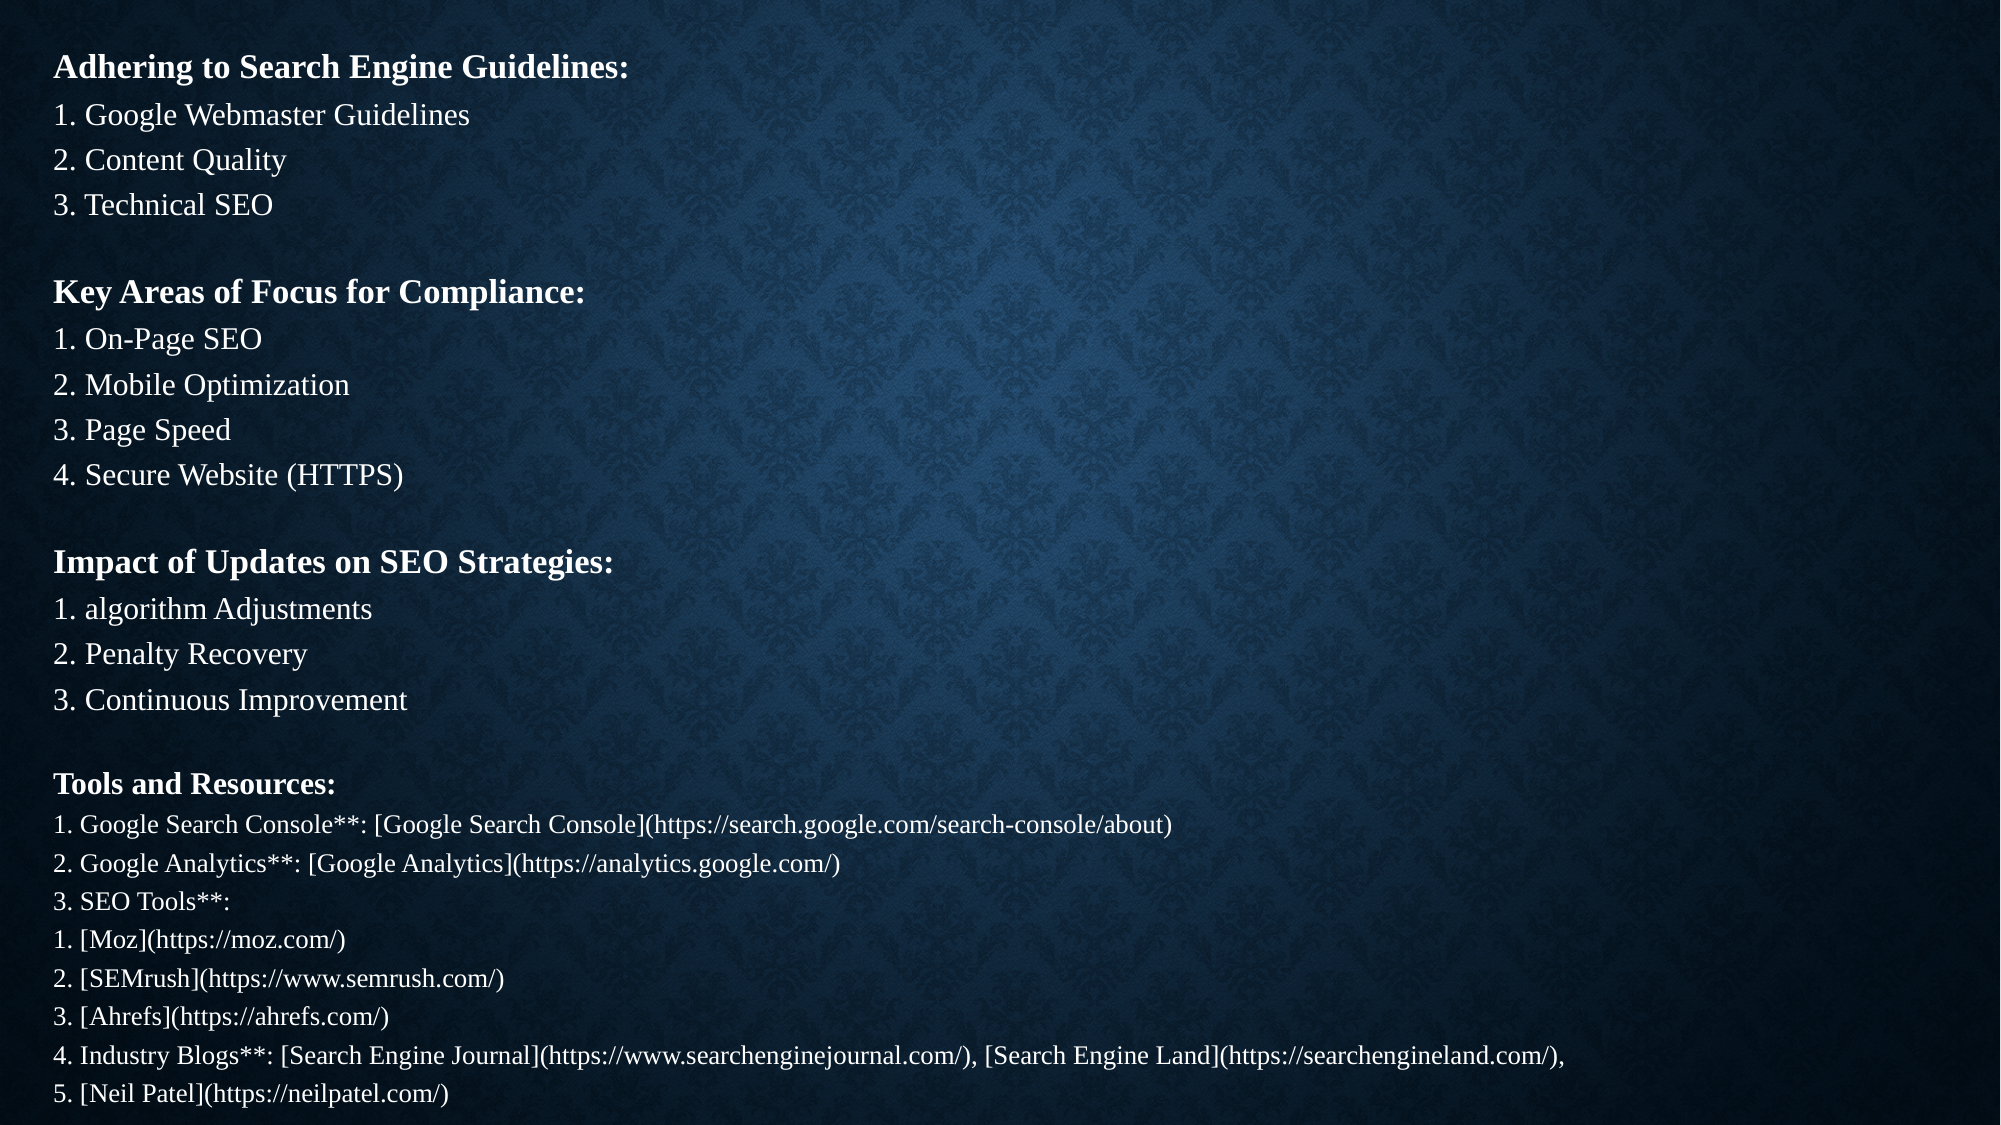

# .
Adhering to Search Engine Guidelines:
1. Google Webmaster Guidelines
2. Content Quality
3. Technical SEO
Key Areas of Focus for Compliance:
1. On-Page SEO
2. Mobile Optimization
3. Page Speed
4. Secure Website (HTTPS)
Impact of Updates on SEO Strategies:
1. algorithm Adjustments
2. Penalty Recovery
3. Continuous Improvement
Tools and Resources:
1. Google Search Console**: [Google Search Console](https://search.google.com/search-console/about)
2. Google Analytics**: [Google Analytics](https://analytics.google.com/)
3. SEO Tools**:
1. [Moz](https://moz.com/)
2. [SEMrush](https://www.semrush.com/)
3. [Ahrefs](https://ahrefs.com/)
4. Industry Blogs**: [Search Engine Journal](https://www.searchenginejournal.com/), [Search Engine Land](https://searchengineland.com/),
5. [Neil Patel](https://neilpatel.com/)